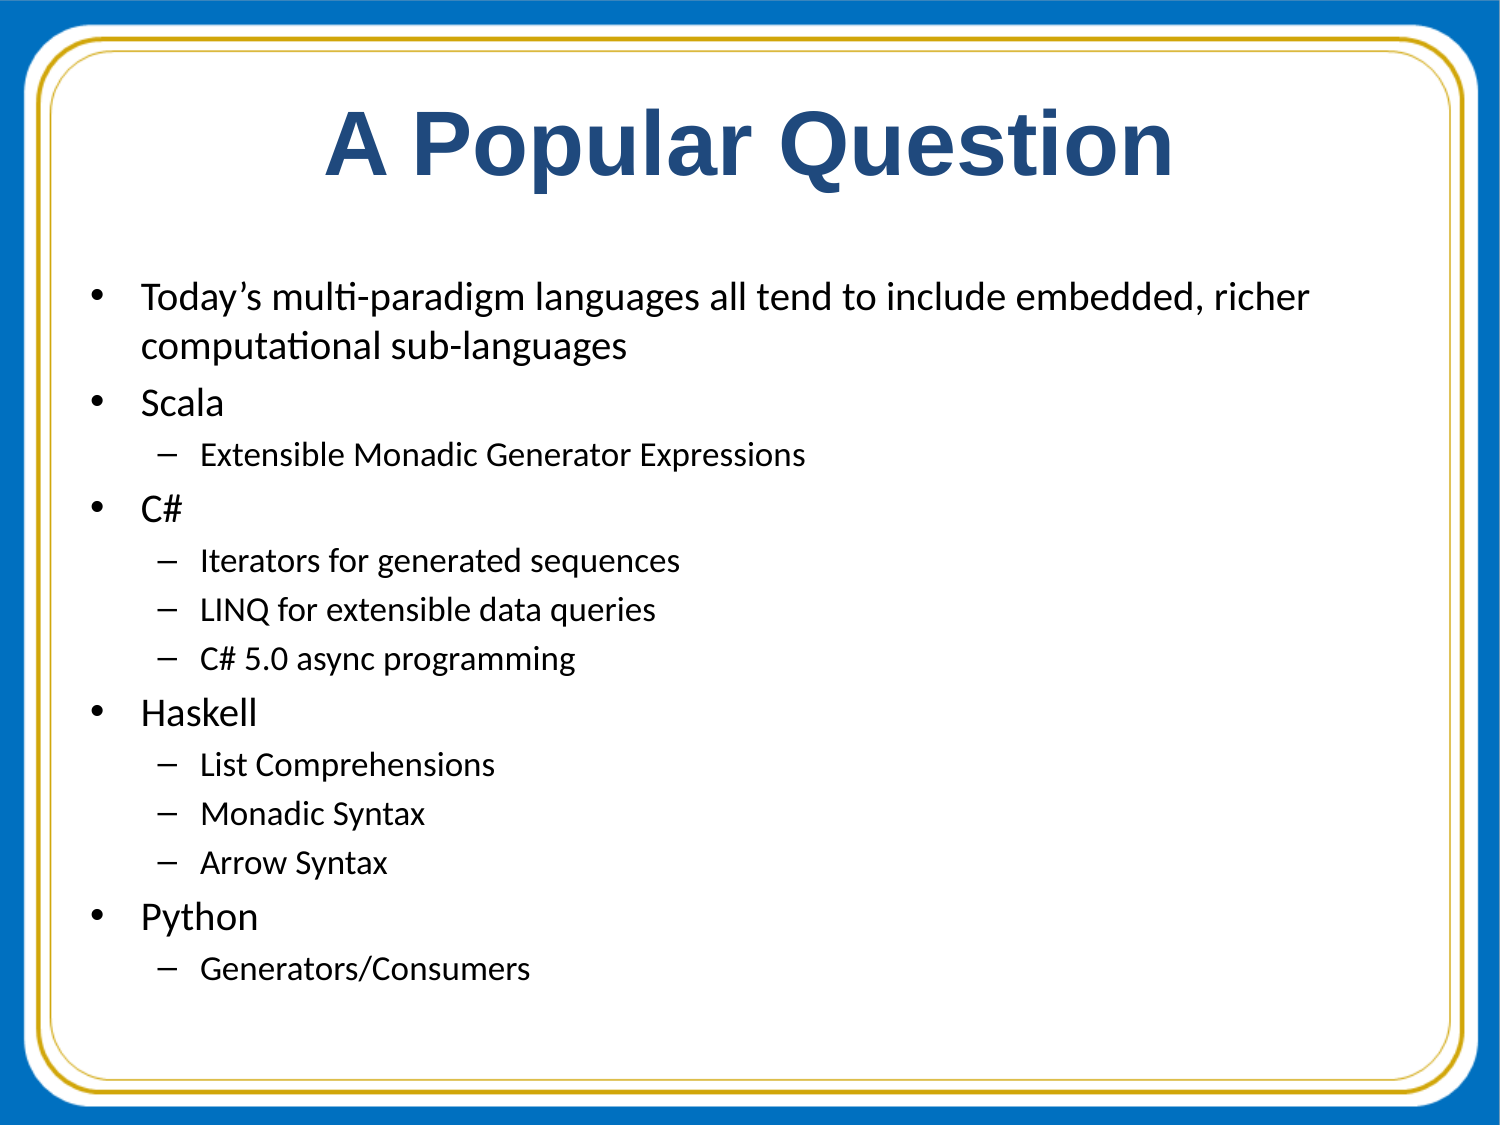

# A Popular Question
Today’s multi-paradigm languages all tend to include embedded, richer computational sub-languages
Scala
Extensible Monadic Generator Expressions
C#
Iterators for generated sequences
LINQ for extensible data queries
C# 5.0 async programming
Haskell
List Comprehensions
Monadic Syntax
Arrow Syntax
Python
Generators/Consumers